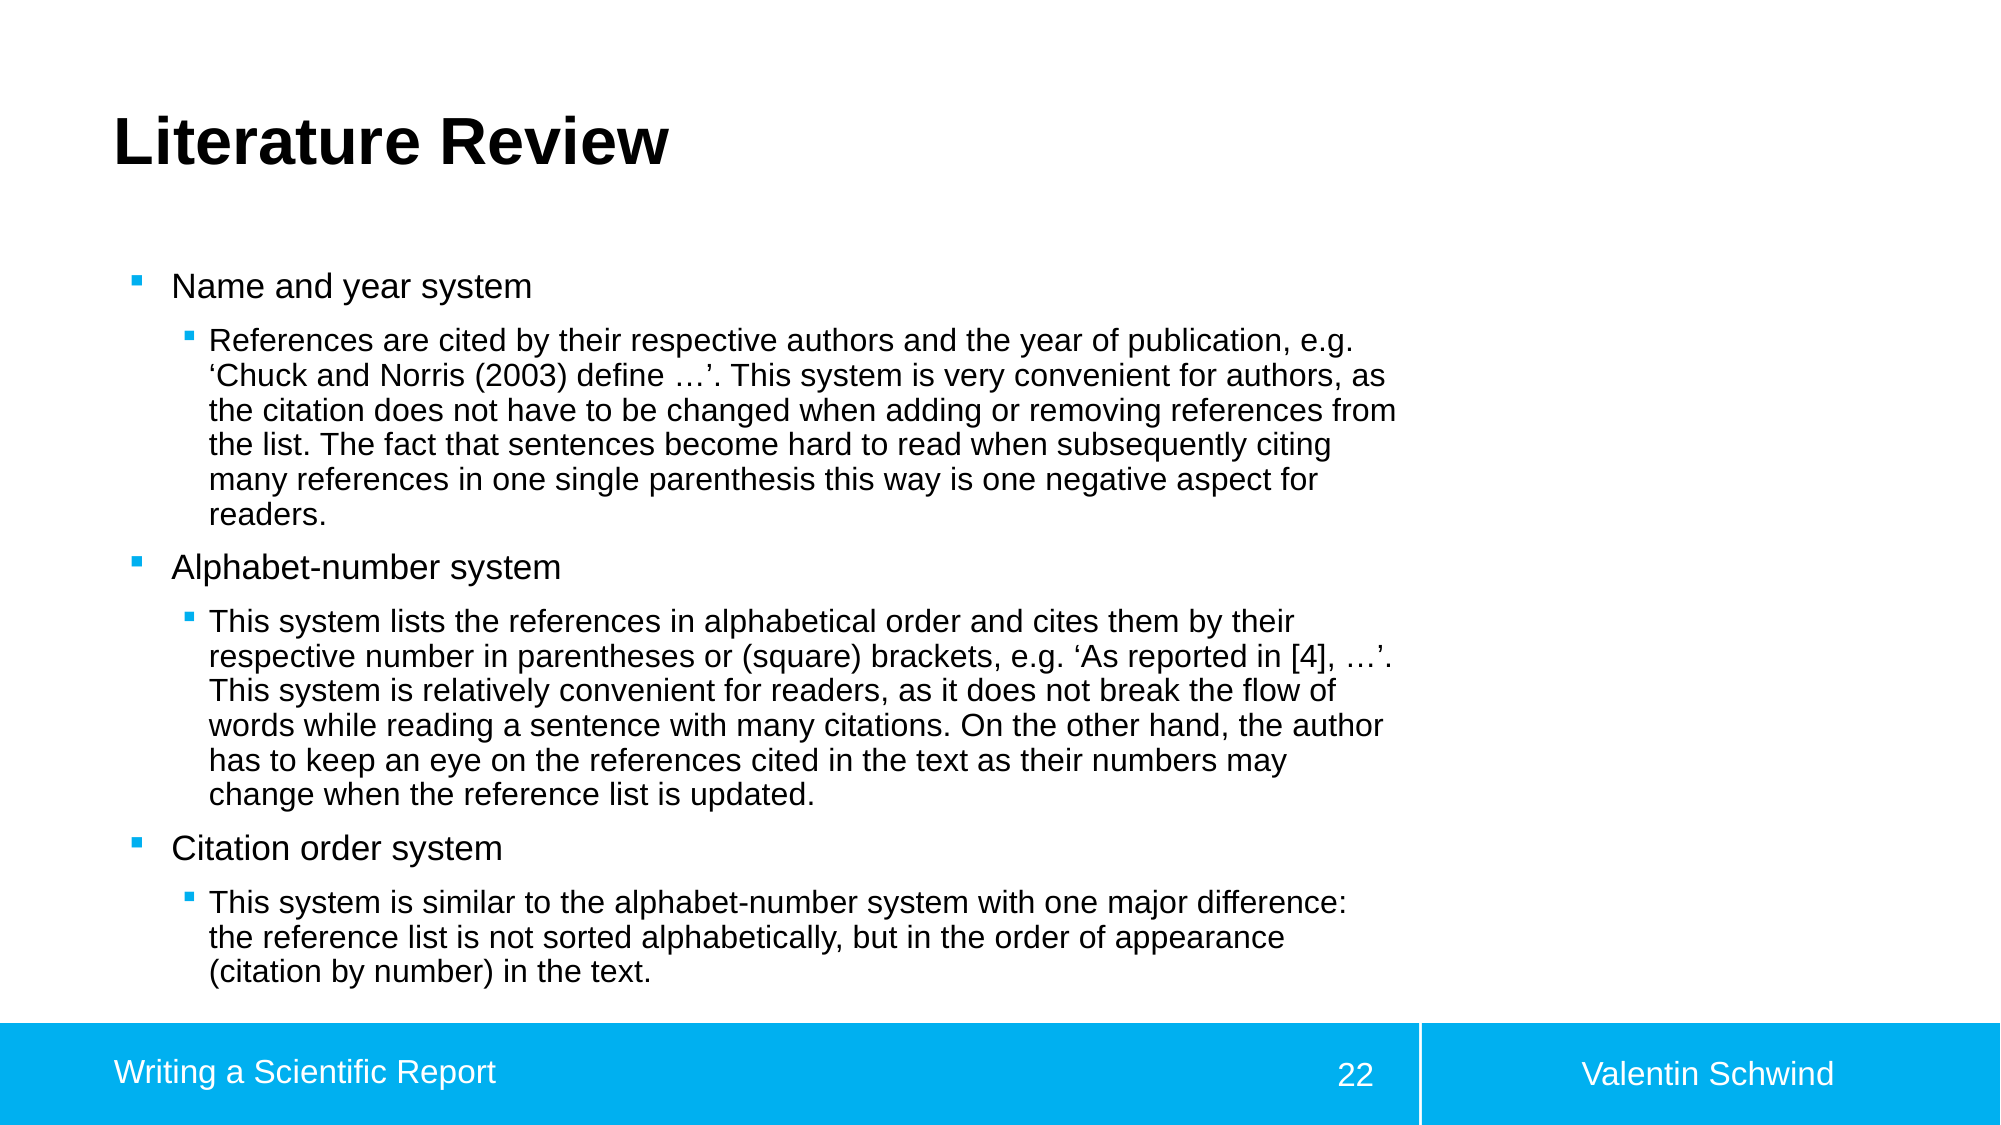

# Literature Review

Name and year system
References are cited by their respective authors and the year of publication, e.g. ‘Chuck and Norris (2003) define …’. This system is very convenient for authors, as the citation does not have to be changed when adding or removing references from the list. The fact that sentences become hard to read when subsequently citing many references in one single parenthesis this way is one negative aspect for readers.
Alphabet-number system
This system lists the references in alphabetical order and cites them by their respective number in parentheses or (square) brackets, e.g. ‘As reported in [4], …’. This system is relatively convenient for readers, as it does not break the flow of words while reading a sentence with many citations. On the other hand, the author has to keep an eye on the references cited in the text as their numbers may change when the reference list is updated.
Citation order system
This system is similar to the alphabet-number system with one major difference: the reference list is not sorted alphabetically, but in the order of appearance (citation by number) in the text.

Valentin Schwind
Writing a Scientific Report
22